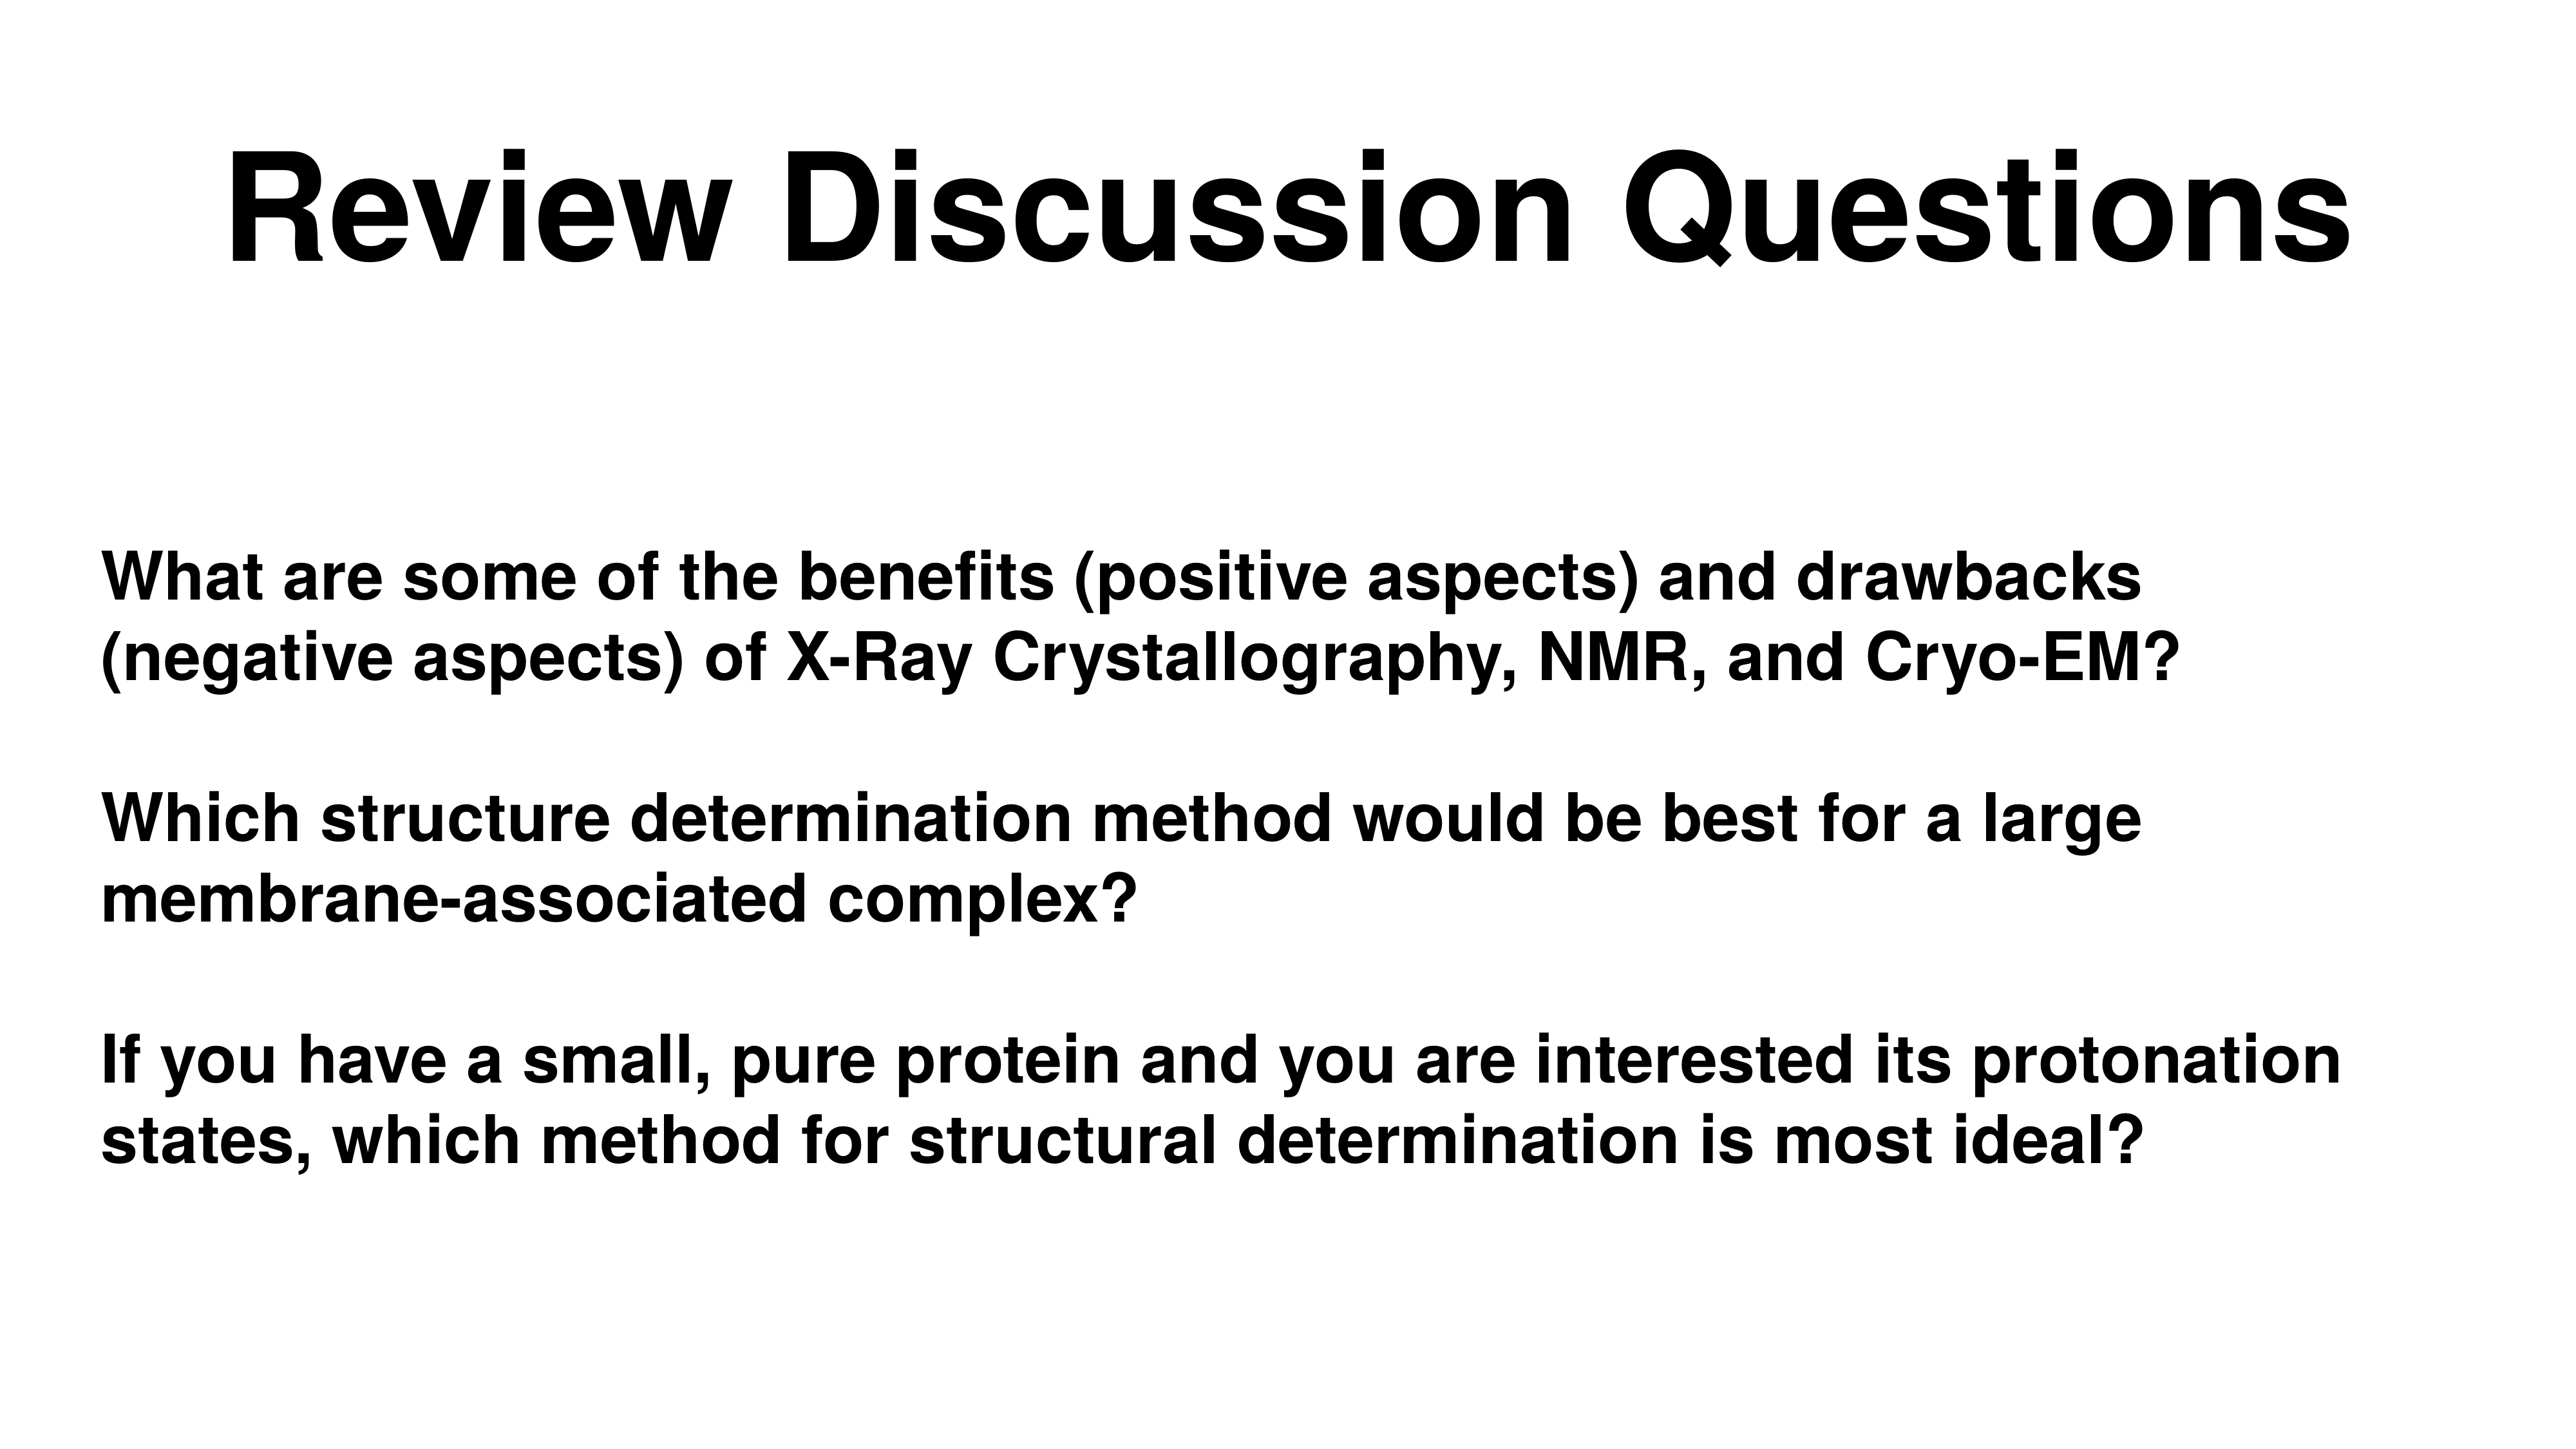

# Review Discussion Questions
What are some of the benefits (positive aspects) and drawbacks
(negative aspects) of X-Ray Crystallography, NMR, and Cryo-EM?

Which structure determination method would be best for a large membrane-associated complex?

If you have a small, pure protein and you are interested its protonation states, which method for structural determination is most ideal?
27
https://e7.pngegg.com/pngimages/503/822/png-clipart-folding-home-folding-funnel-protein-folding-energy-landscape-levinthal-s-paradox-brief-introduction.png